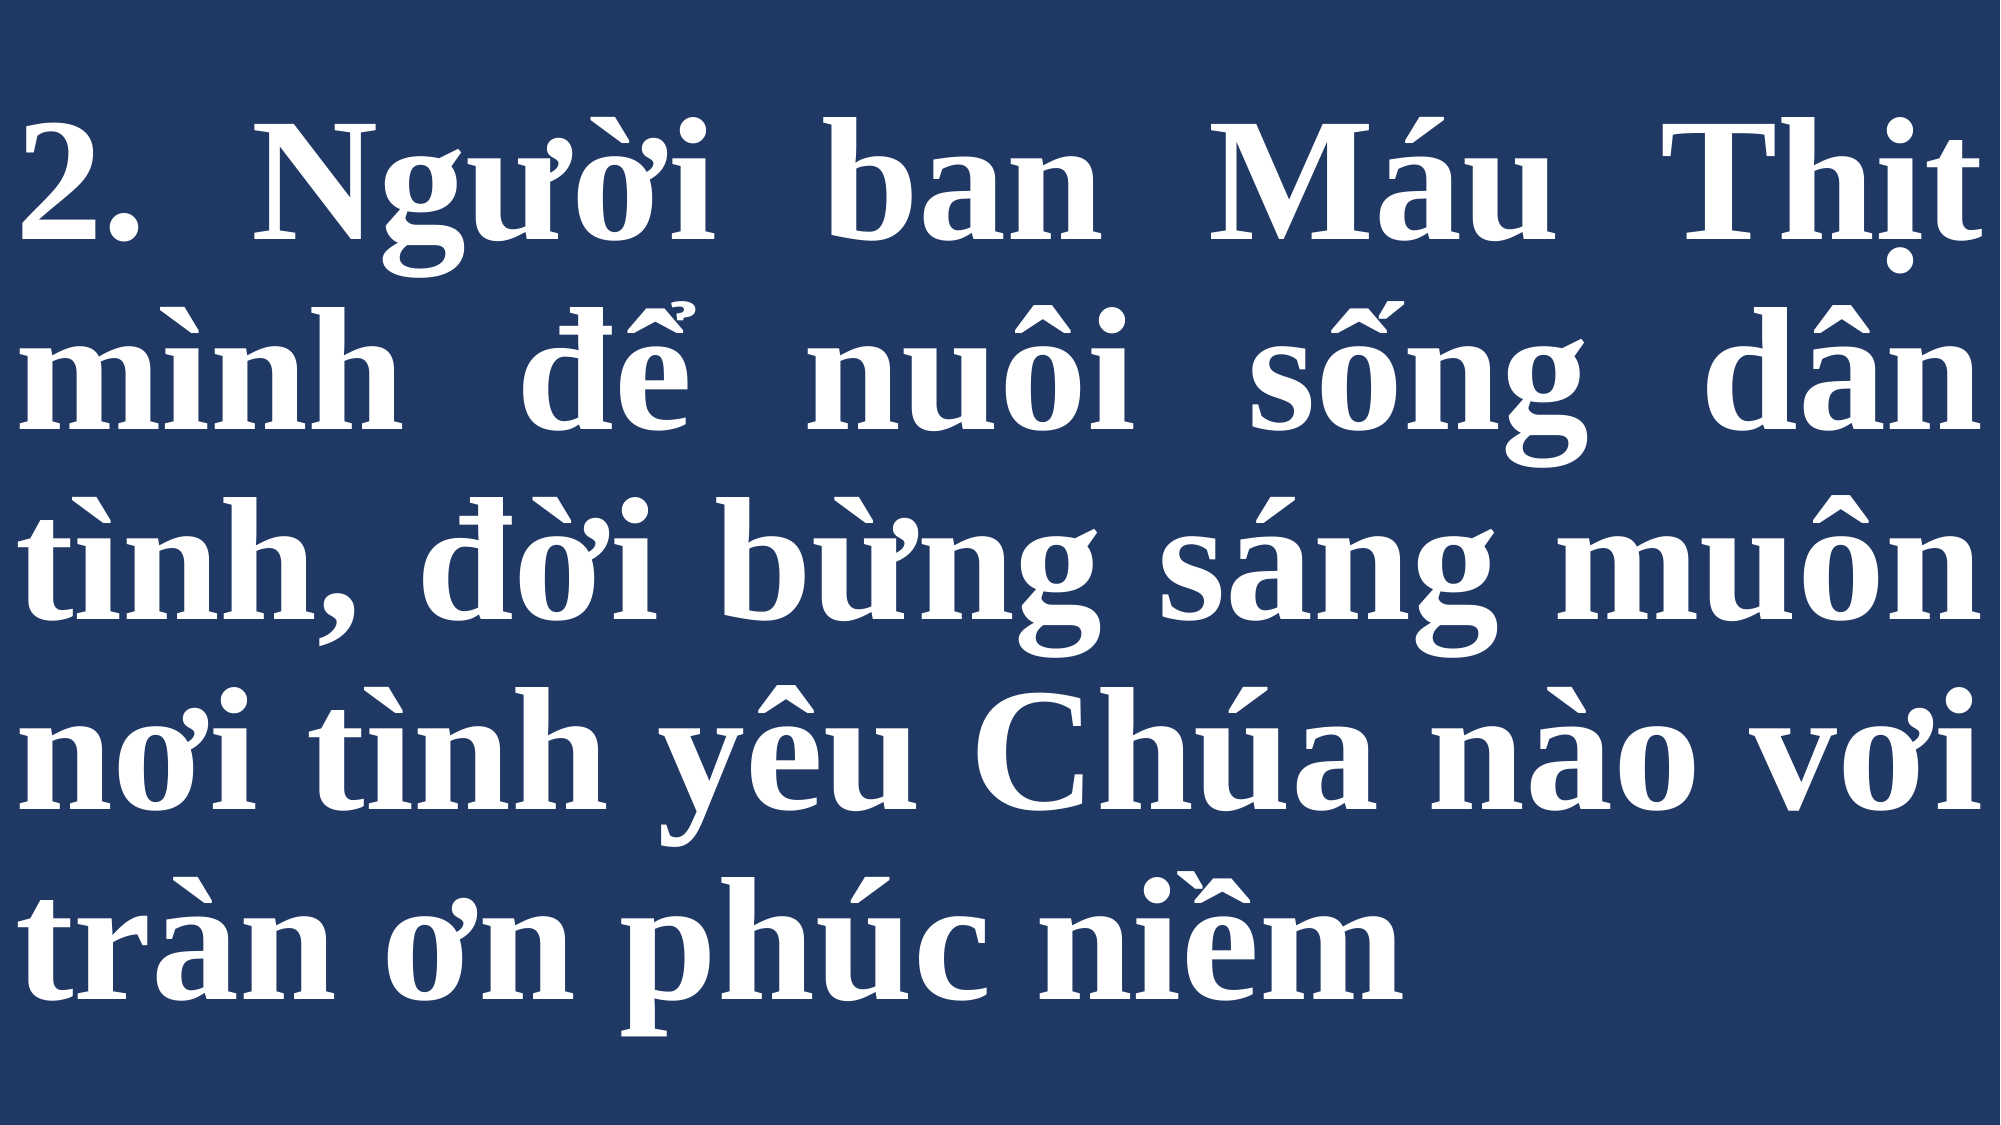

# 2. Người ban Máu Thịt mình để nuôi sống dân tình, đời bừng sáng muôn nơi tình yêu Chúa nào vơi tràn ơn phúc niềm